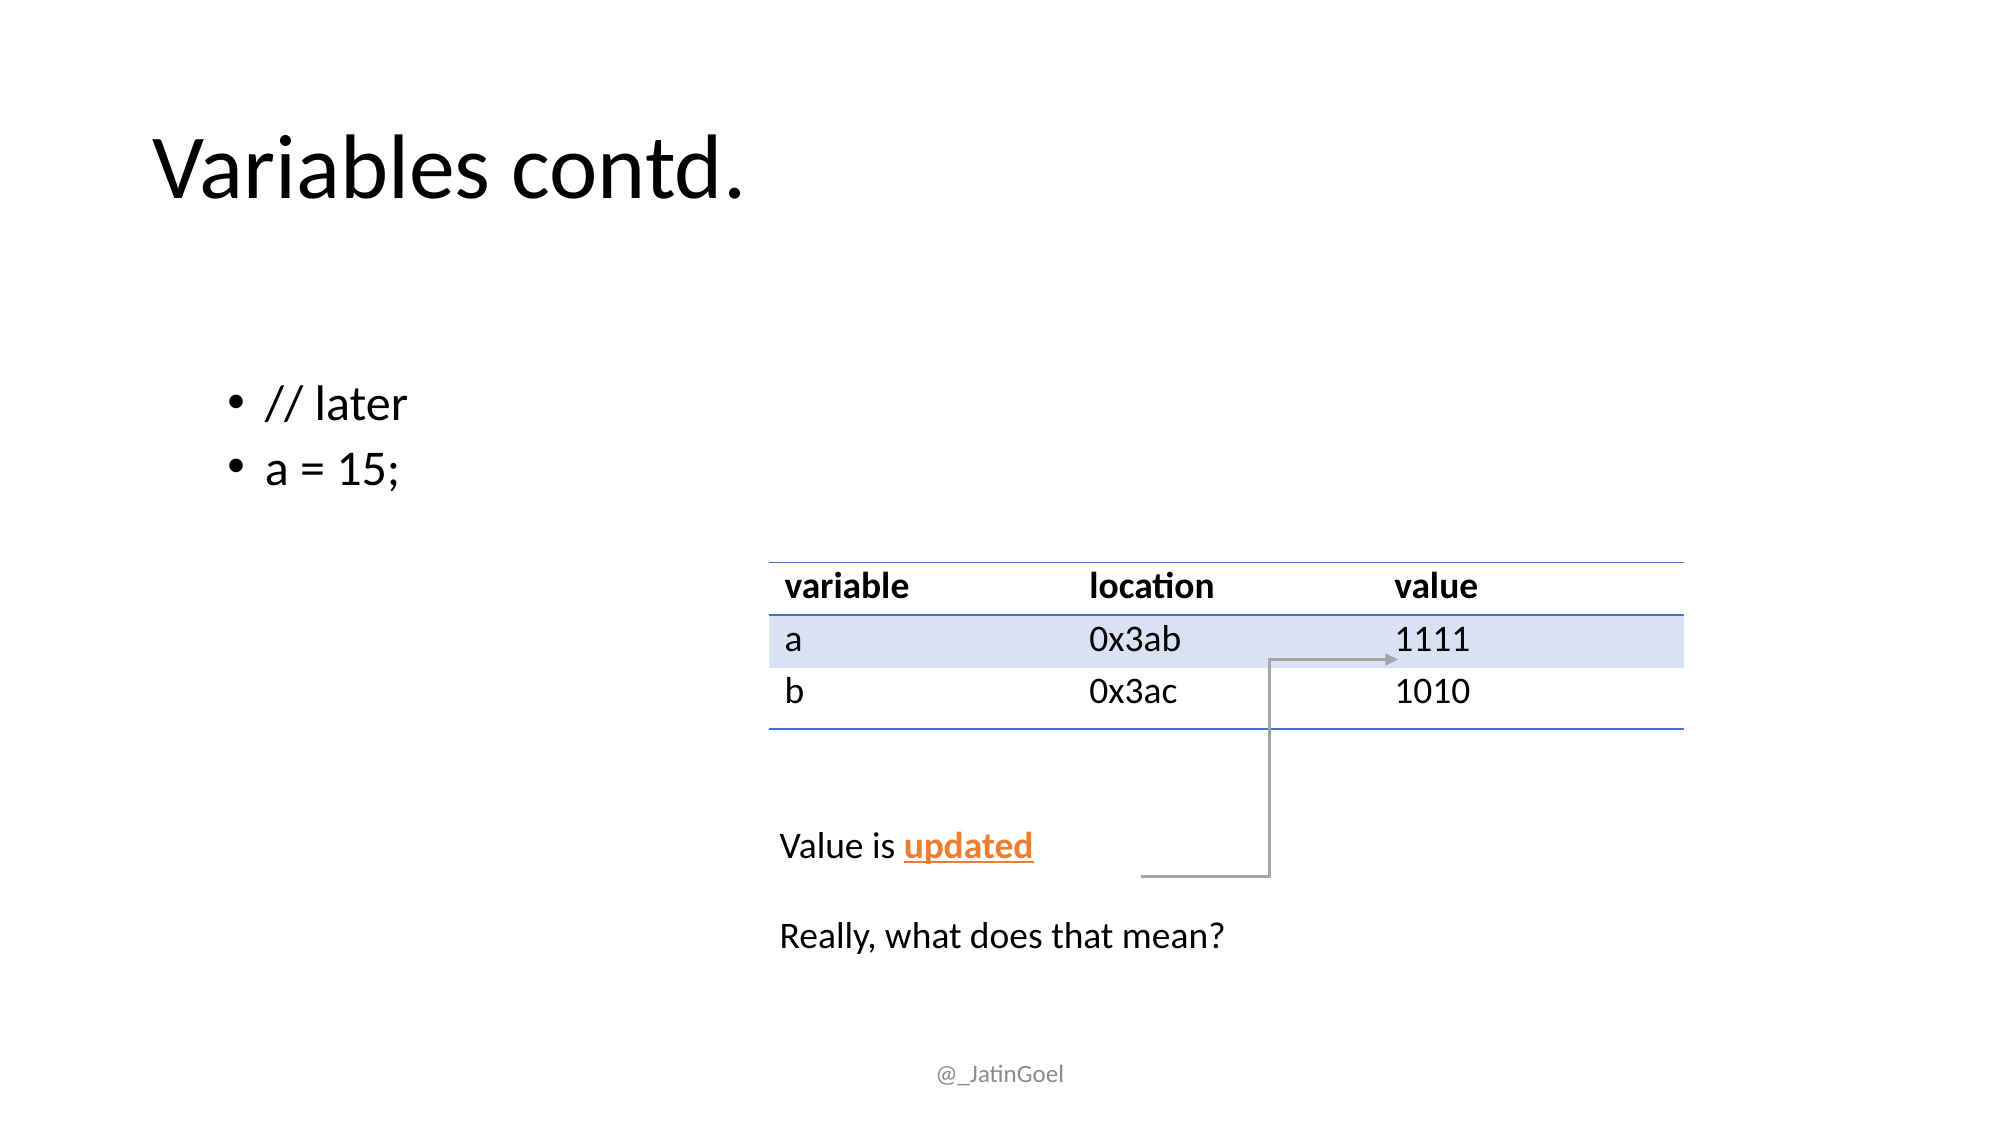

# Variables contd.

// later
a = 15;
| variable | location | value |
| --- | --- | --- |
| a | 0x3ab | 1111 |
| b | 0x3ac | 1010 |
Value is updated

Really, what does that mean?
@_JatinGoel